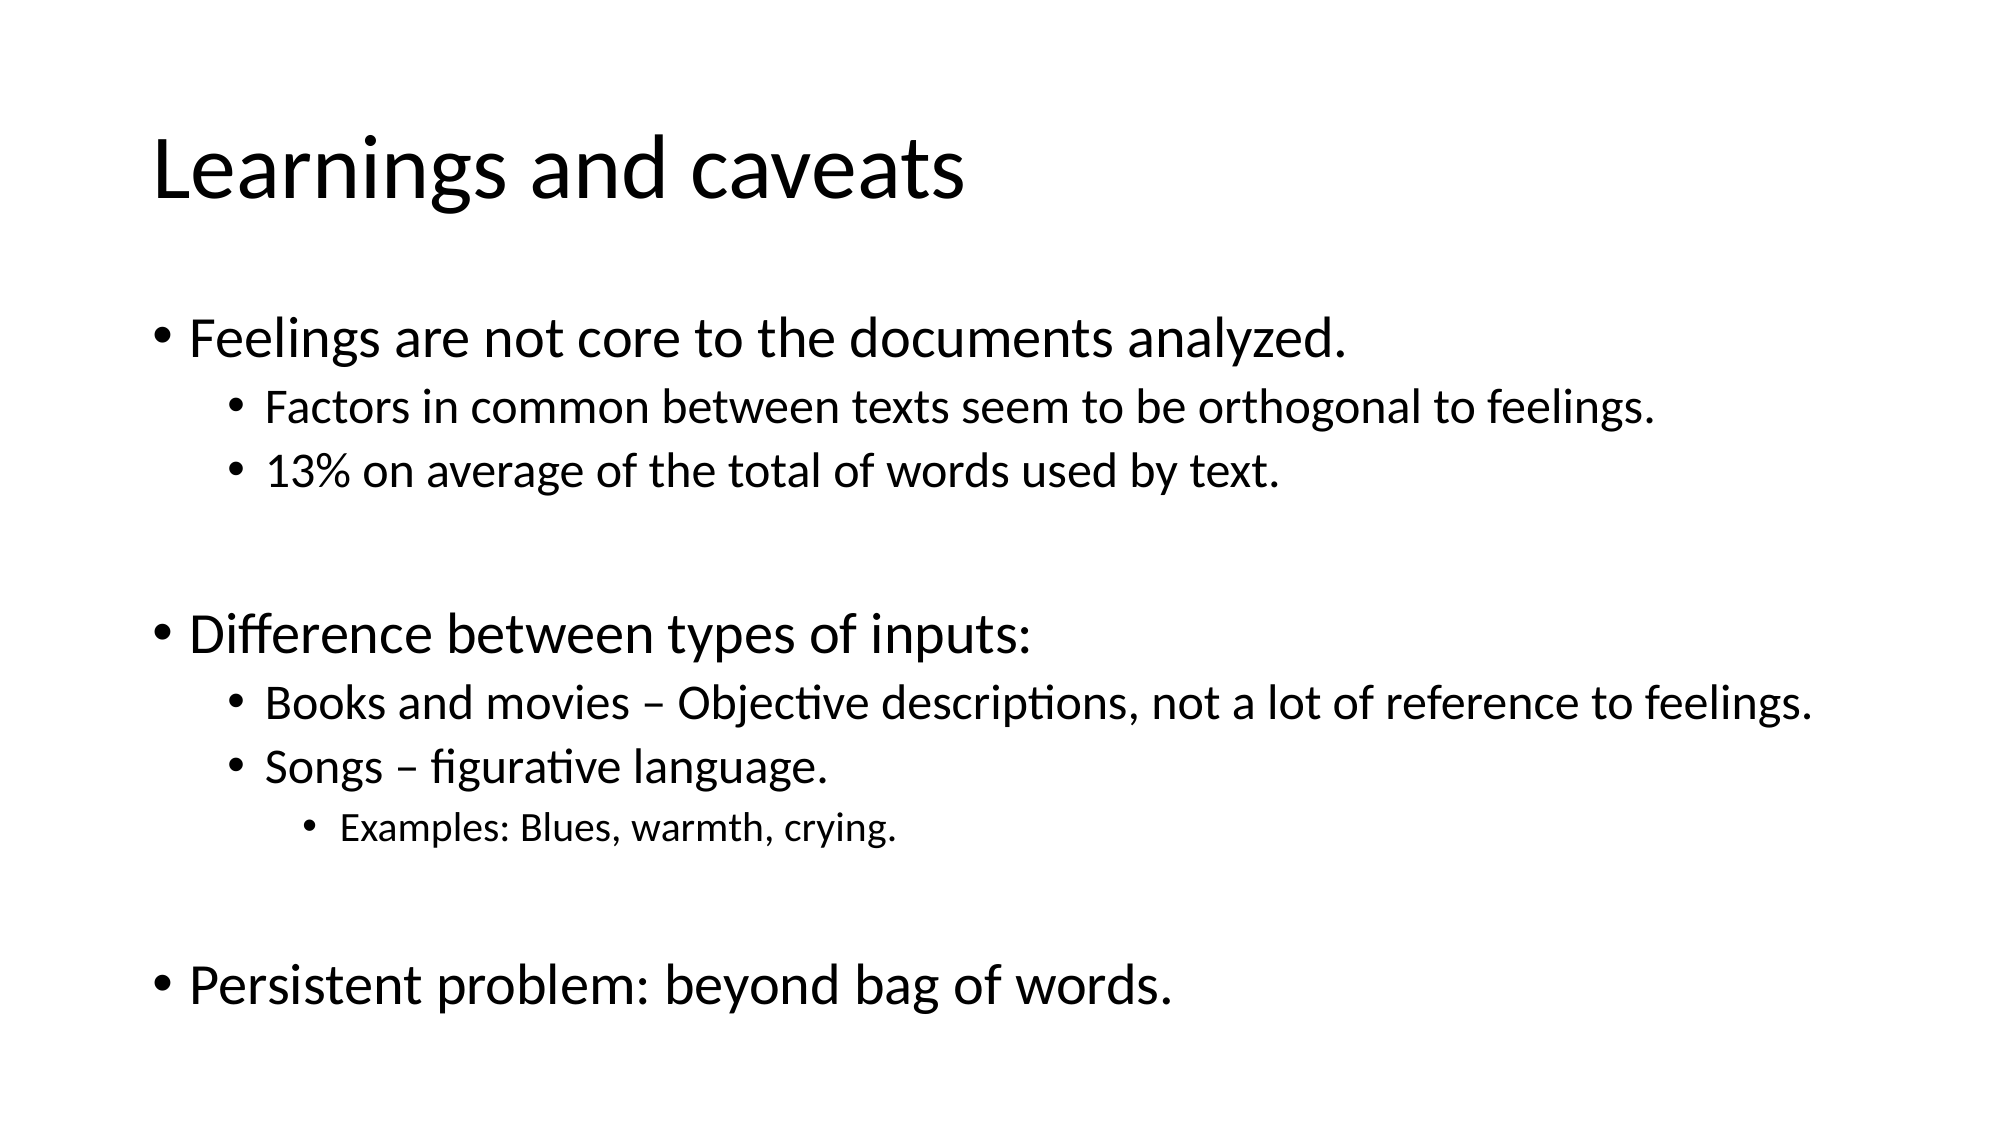

# Learnings and caveats
Feelings are not core to the documents analyzed.
Factors in common between texts seem to be orthogonal to feelings.
13% on average of the total of words used by text.

Difference between types of inputs:
Books and movies – Objective descriptions, not a lot of reference to feelings.
Songs – figurative language.
Examples: Blues, warmth, crying.

Persistent problem: beyond bag of words.